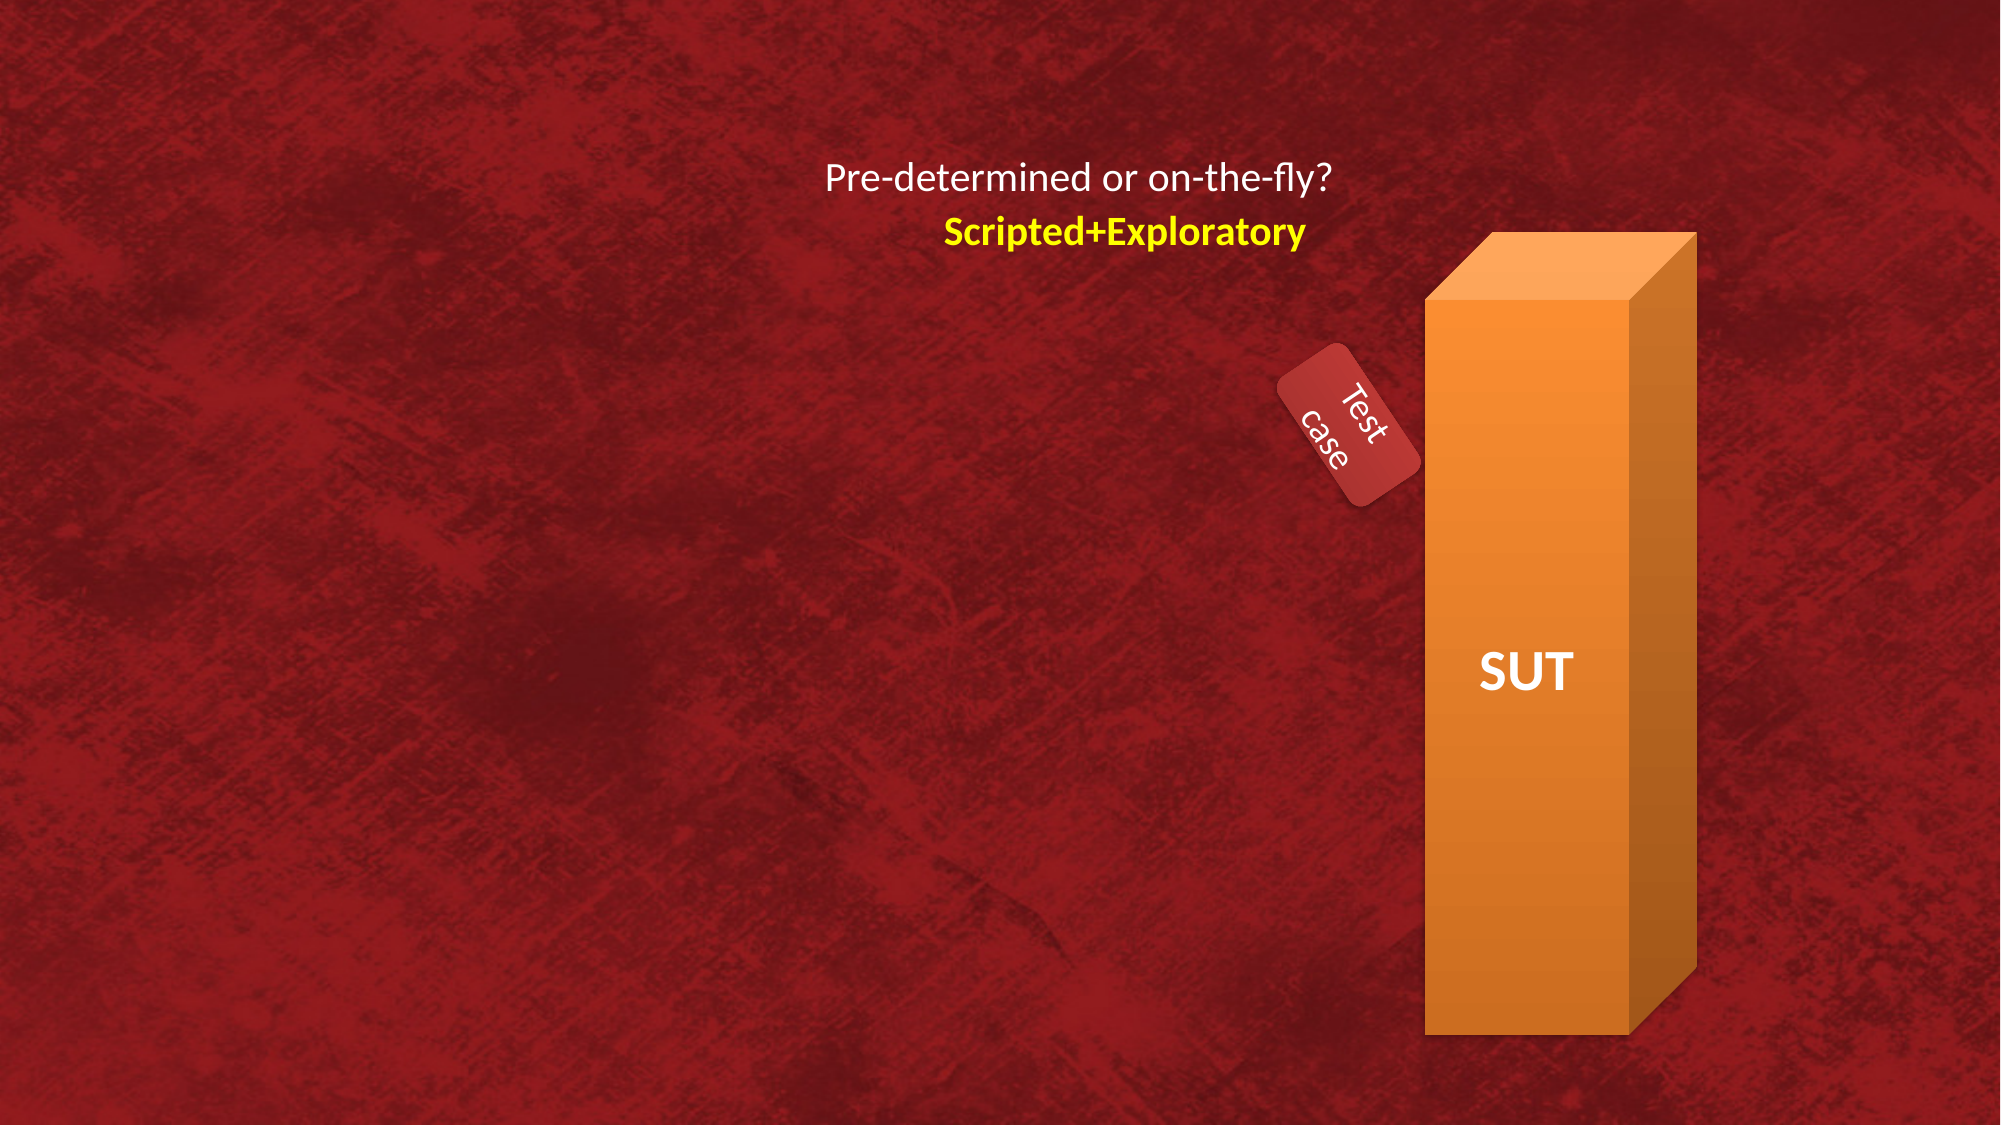

Pre-determined or on-the-fly?
Scripted+Exploratory
SUT
Test case